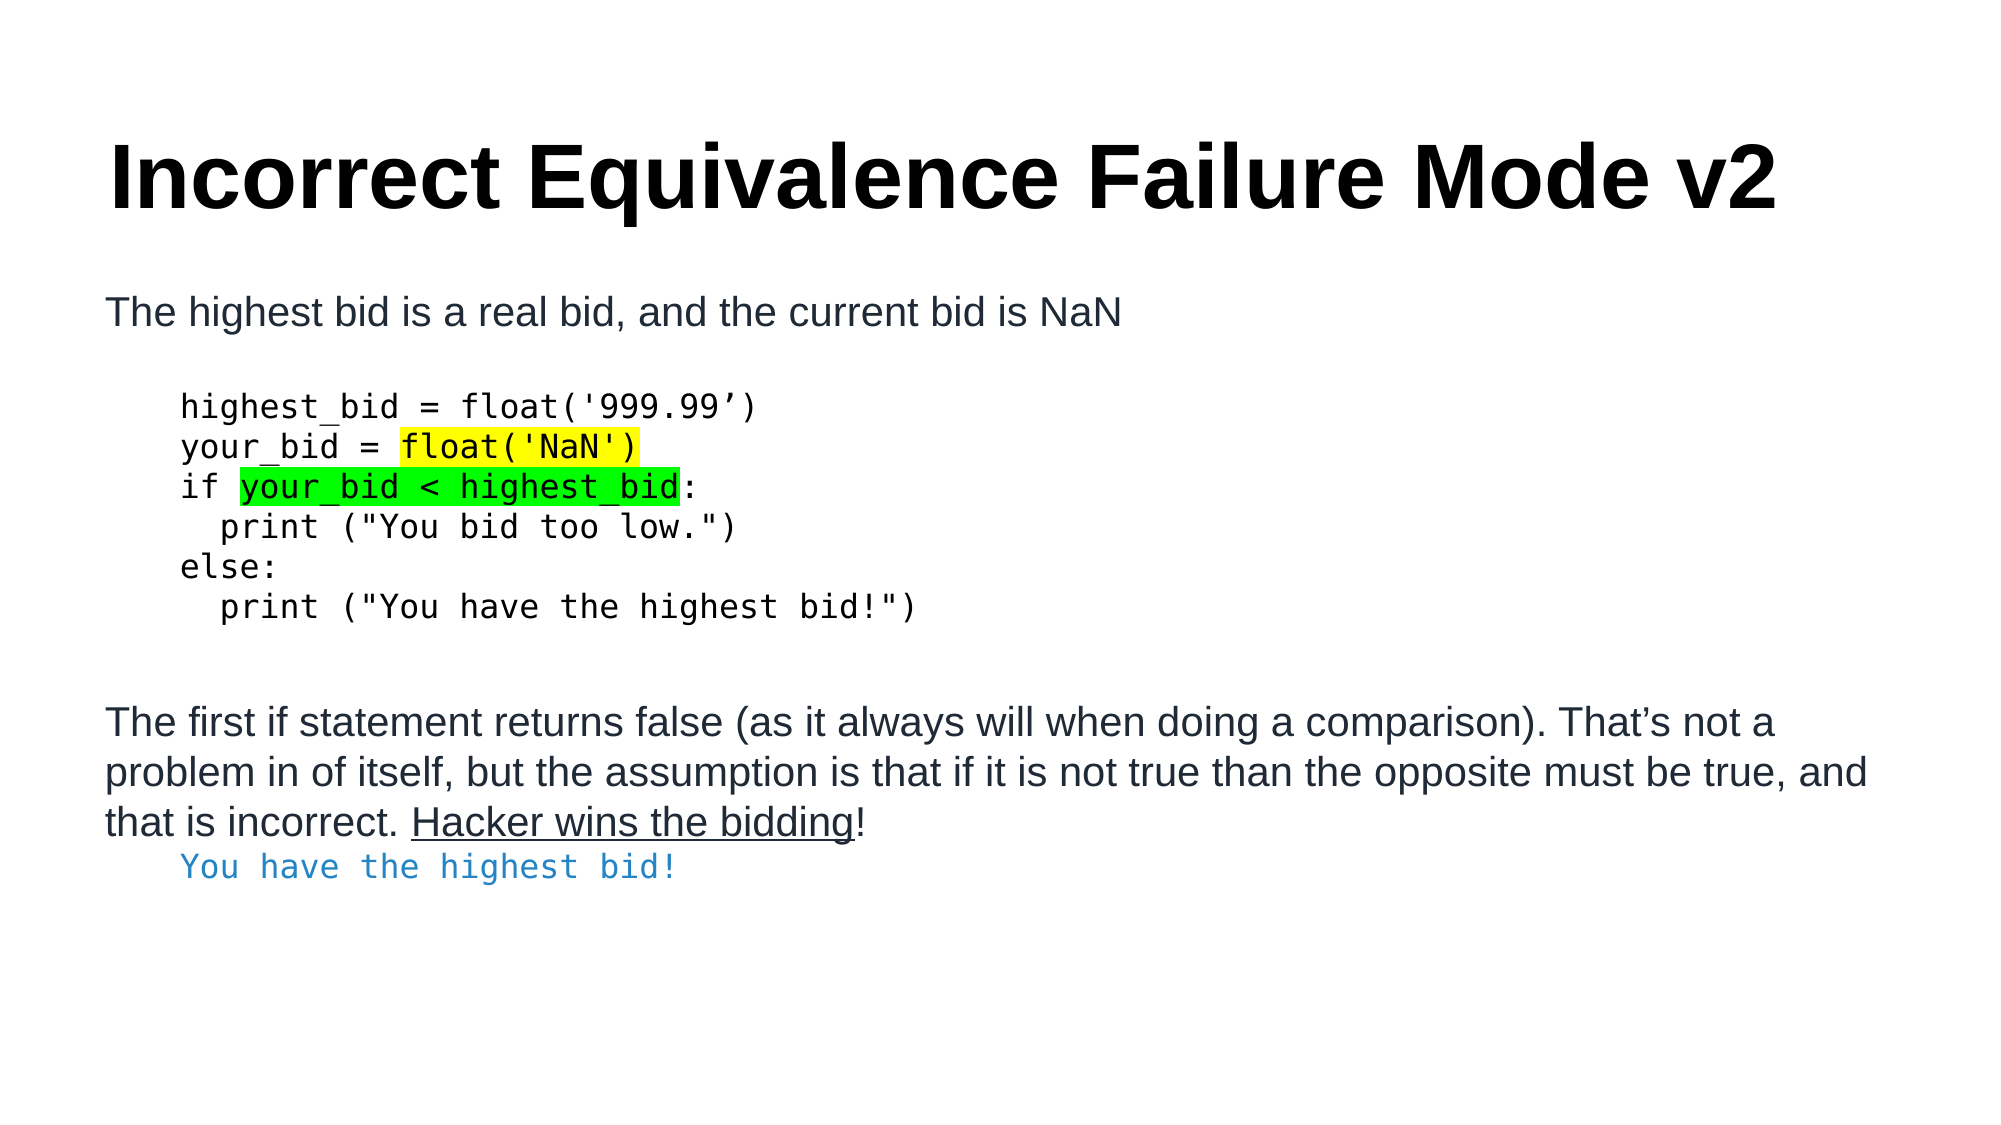

Incorrect Equivalence Failure Mode v2
The highest bid is a real bid, and the current bid is NaN

highest_bid = float('999.99’)
your_bid = float('NaN')
if your_bid < highest_bid:
  print ("You bid too low.")
else:
  print ("You have the highest bid!")

The first if statement returns false (as it always will when doing a comparison). That’s not a problem in of itself, but the assumption is that if it is not true than the opposite must be true, and that is incorrect. Hacker wins the bidding!
You have the highest bid!